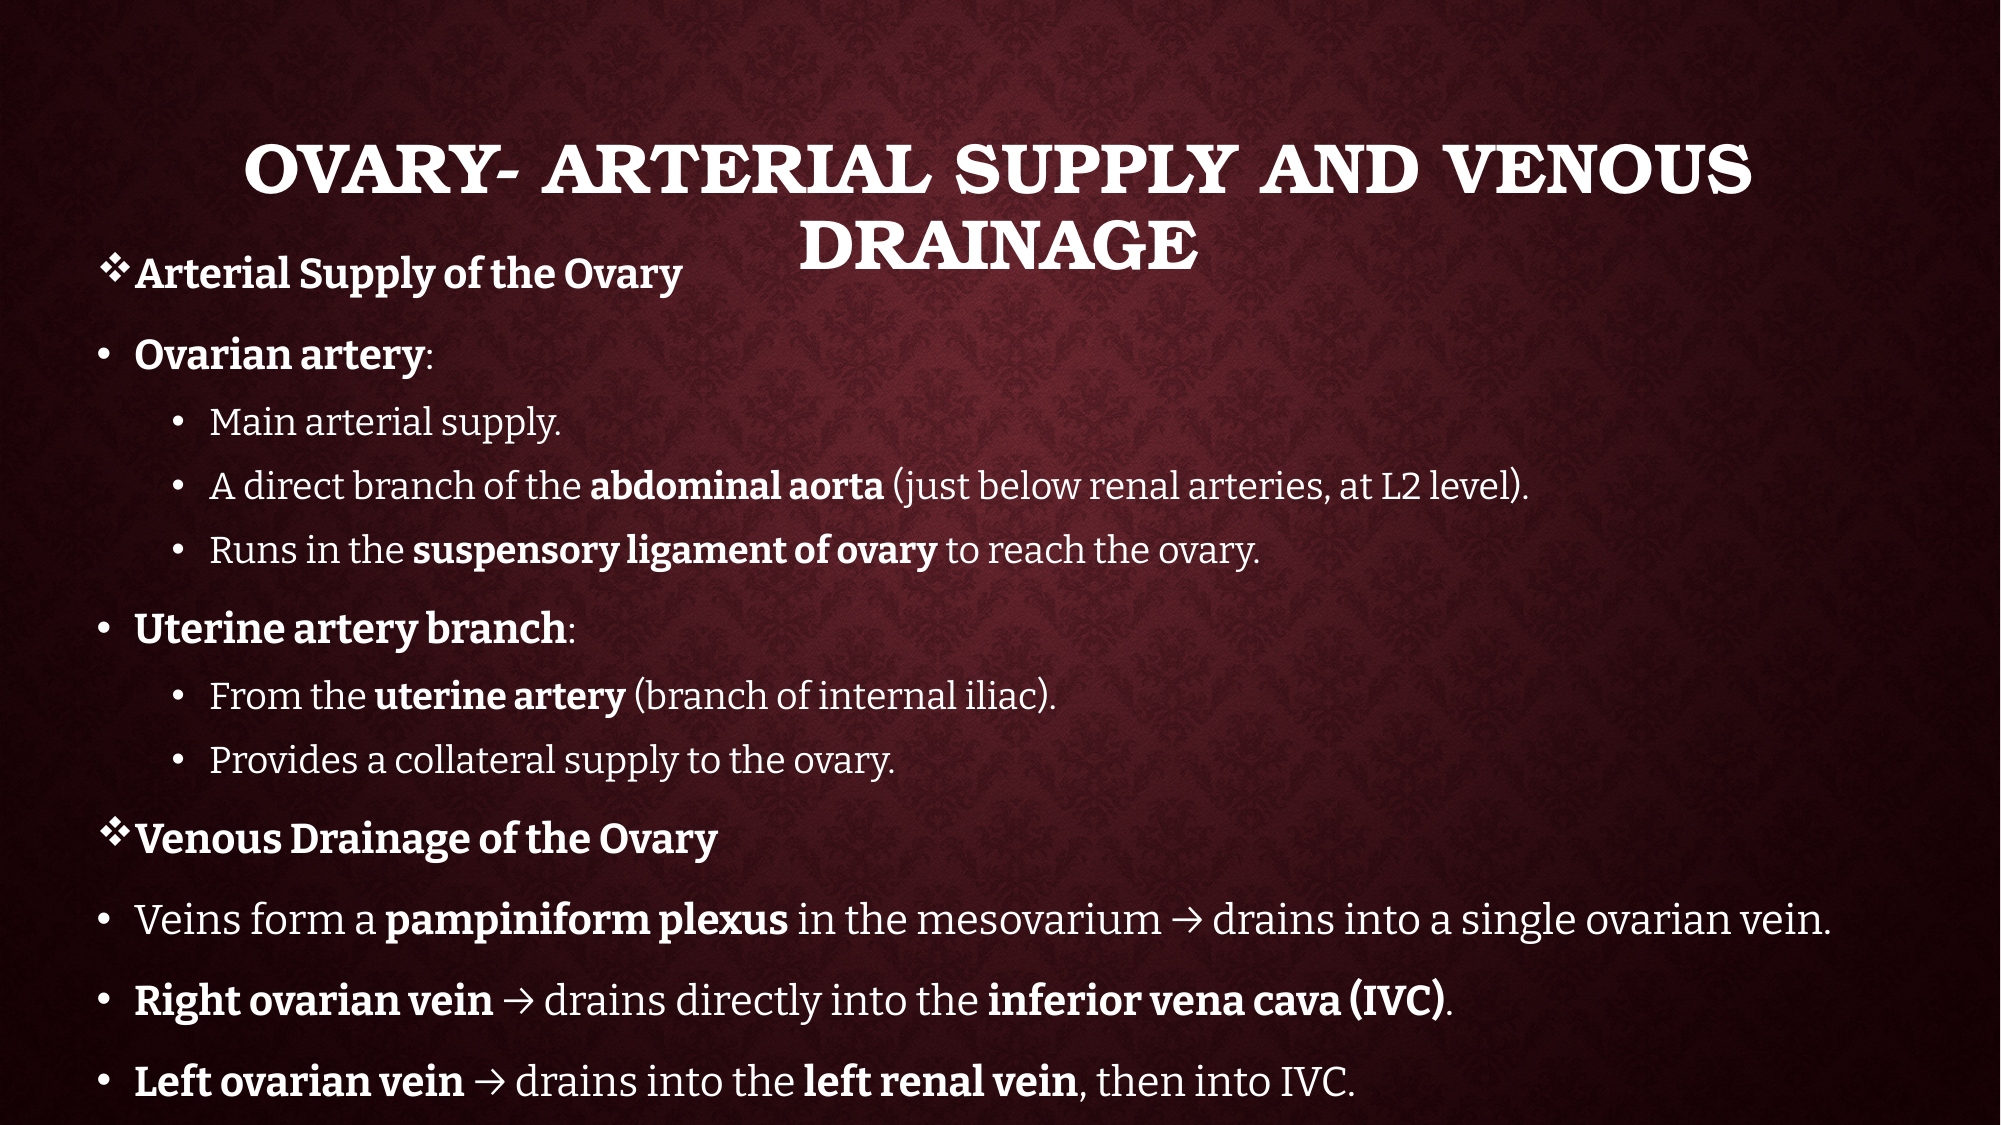

# Ovary- arterial supply and venous drainage
Arterial Supply of the Ovary
Ovarian artery:
Main arterial supply.
A direct branch of the abdominal aorta (just below renal arteries, at L2 level).
Runs in the suspensory ligament of ovary to reach the ovary.
Uterine artery branch:
From the uterine artery (branch of internal iliac).
Provides a collateral supply to the ovary.
Venous Drainage of the Ovary
Veins form a pampiniform plexus in the mesovarium → drains into a single ovarian vein.
Right ovarian vein → drains directly into the inferior vena cava (IVC).
Left ovarian vein → drains into the left renal vein, then into IVC.